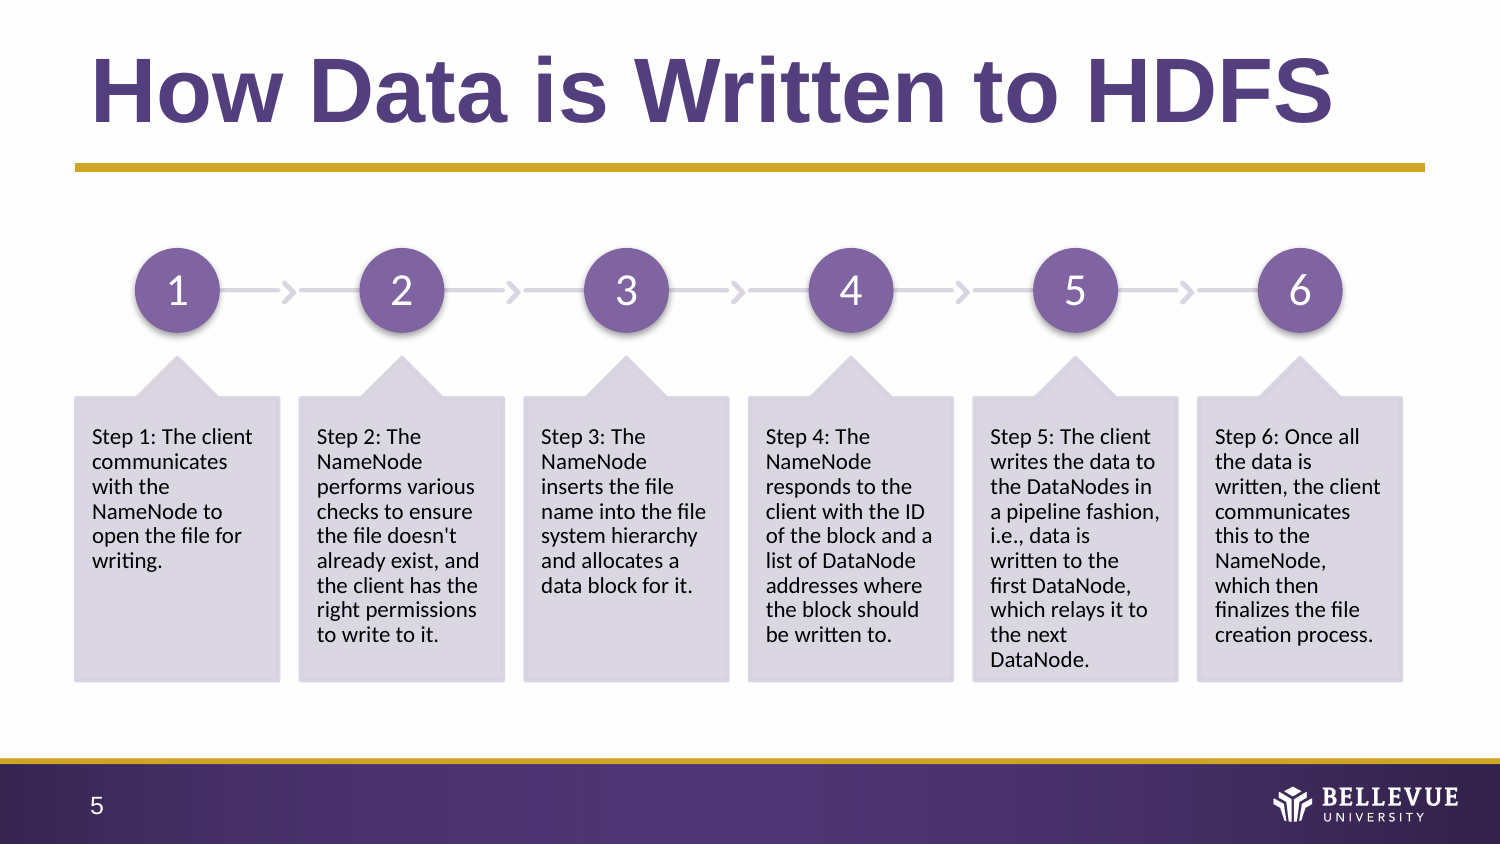

# How Data is Written to HDFS
1
Step 1: The client communicates with the NameNode to open the file for writing.
2
Step 2: The NameNode performs various checks to ensure the file doesn't already exist, and the client has the right permissions to write to it.
3
Step 3: The NameNode inserts the file name into the file system hierarchy and allocates a data block for it.
4
Step 4: The NameNode responds to the client with the ID of the block and a list of DataNode addresses where the block should be written to.
5
Step 5: The client writes the data to the DataNodes in a pipeline fashion, i.e., data is written to the first DataNode, which relays it to the next DataNode.
6
Step 6: Once all the data is written, the client communicates this to the NameNode, which then finalizes the file creation process.